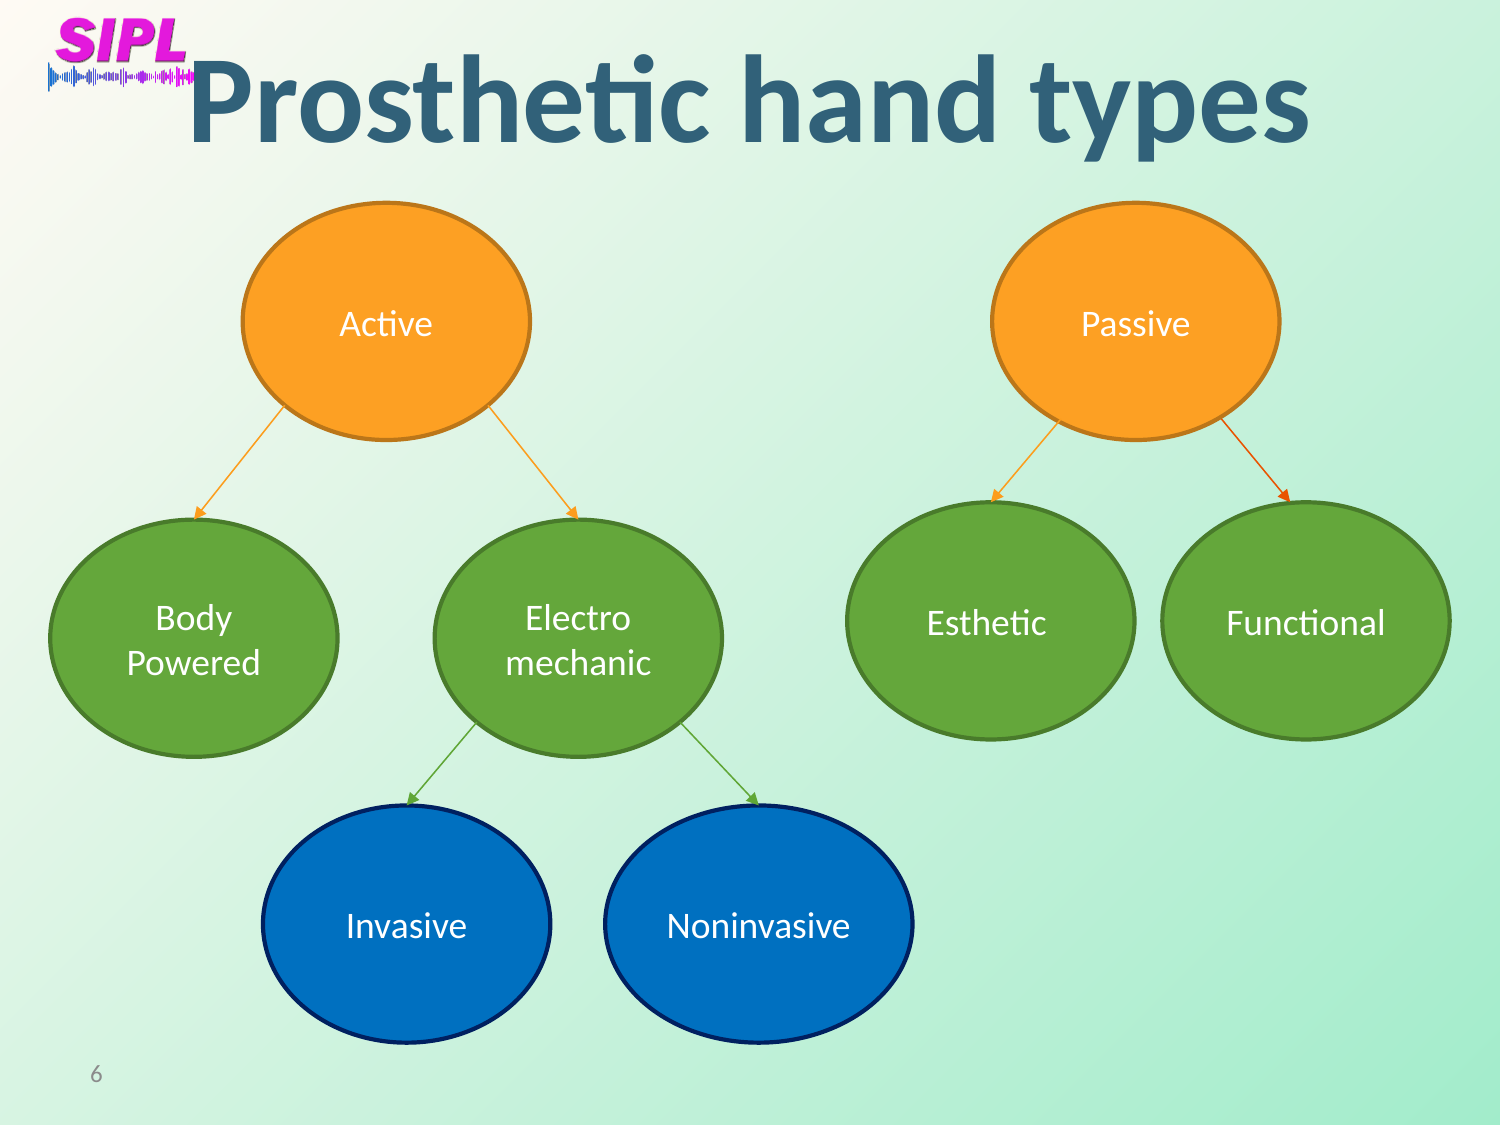

# Prosthetic hand types
Active
Body
Powered
Electro
mechanic
Invasive
Noninvasive
Passive
Functional
Esthetic
6